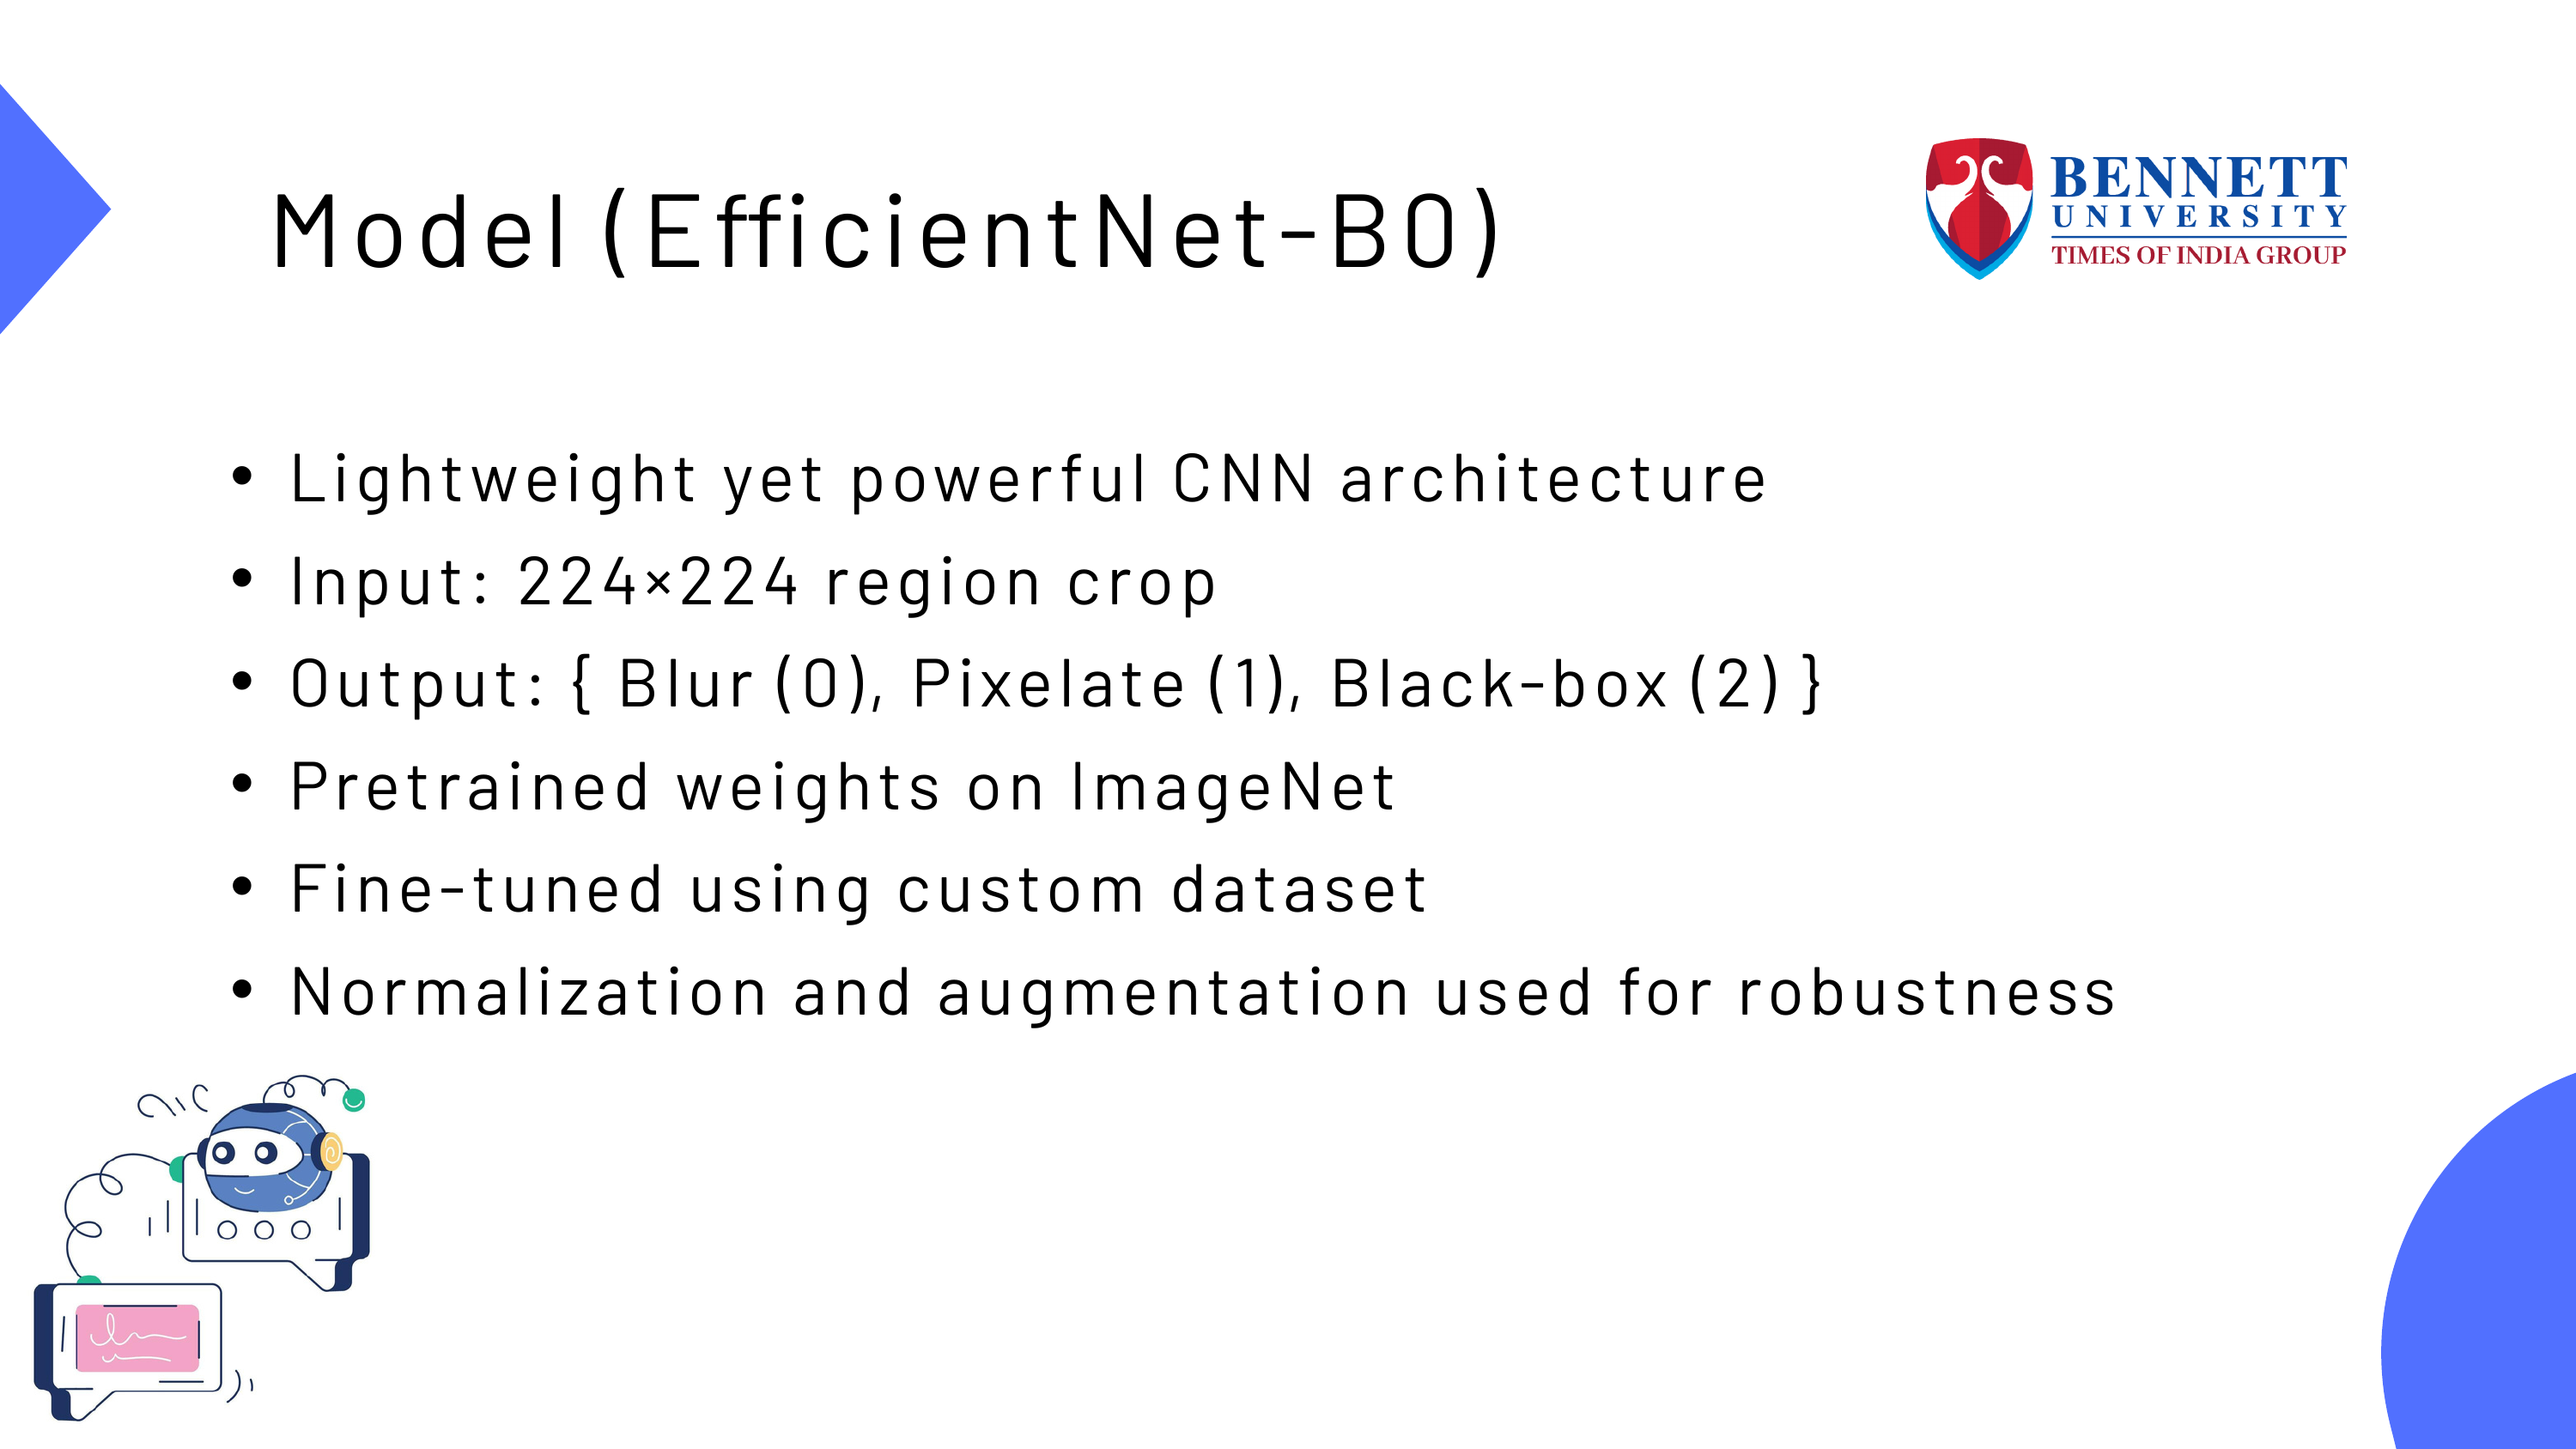

Model (EfficientNet-B0)

Lightweight yet powerful CNN architecture
Input: 224×224 region crop
Output: { Blur (0), Pixelate (1), Black-box (2) }
Pretrained weights on ImageNet
Fine-tuned using custom dataset
Normalization and augmentation used for robustness